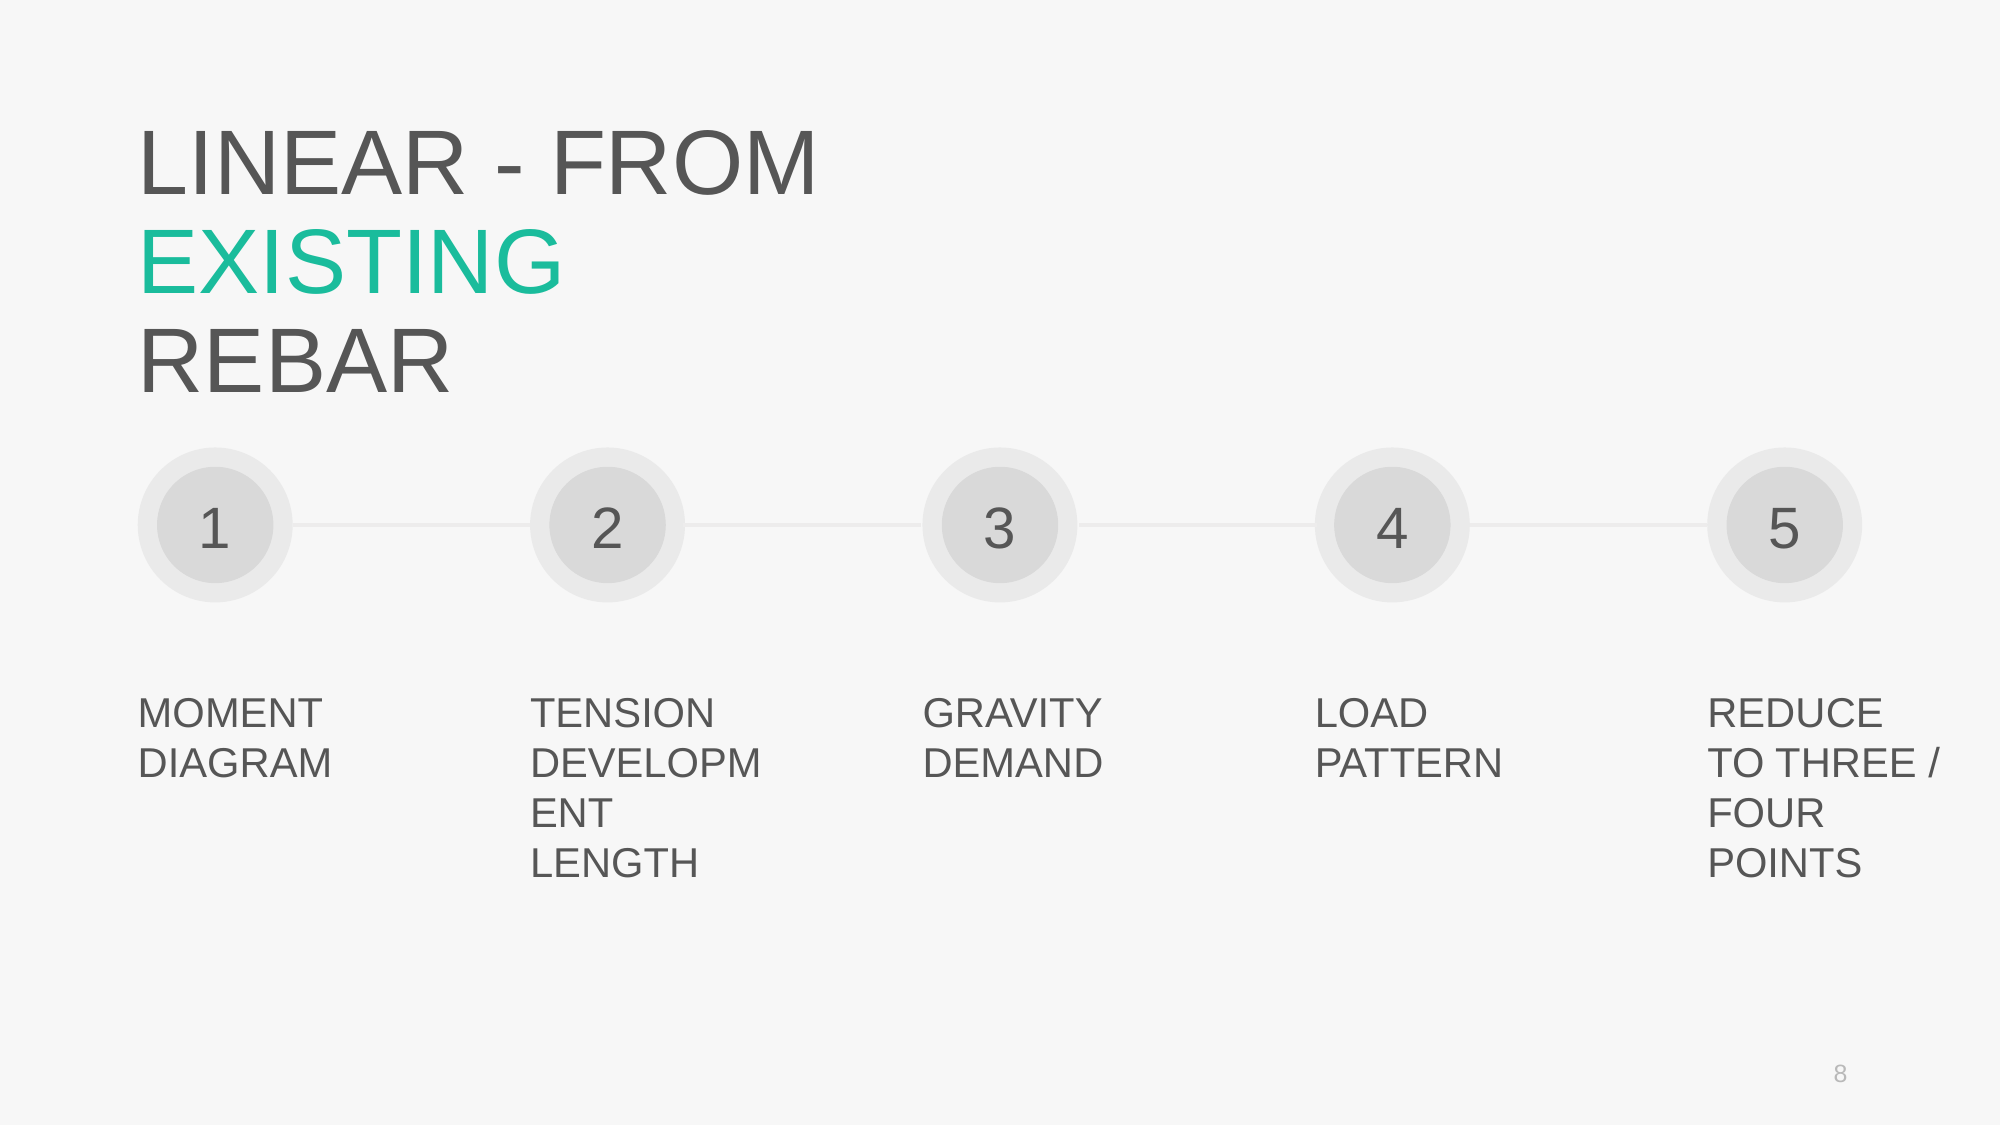

LINEAR - FROM EXISTING REBAR
1

2

3

4

5

MOMENT DIAGRAM
TENSION DEVELOPMENT LENGTH
GRAVITY DEMAND
LOAD PATTERN
REDUCE TO THREE / FOUR POINTS
8